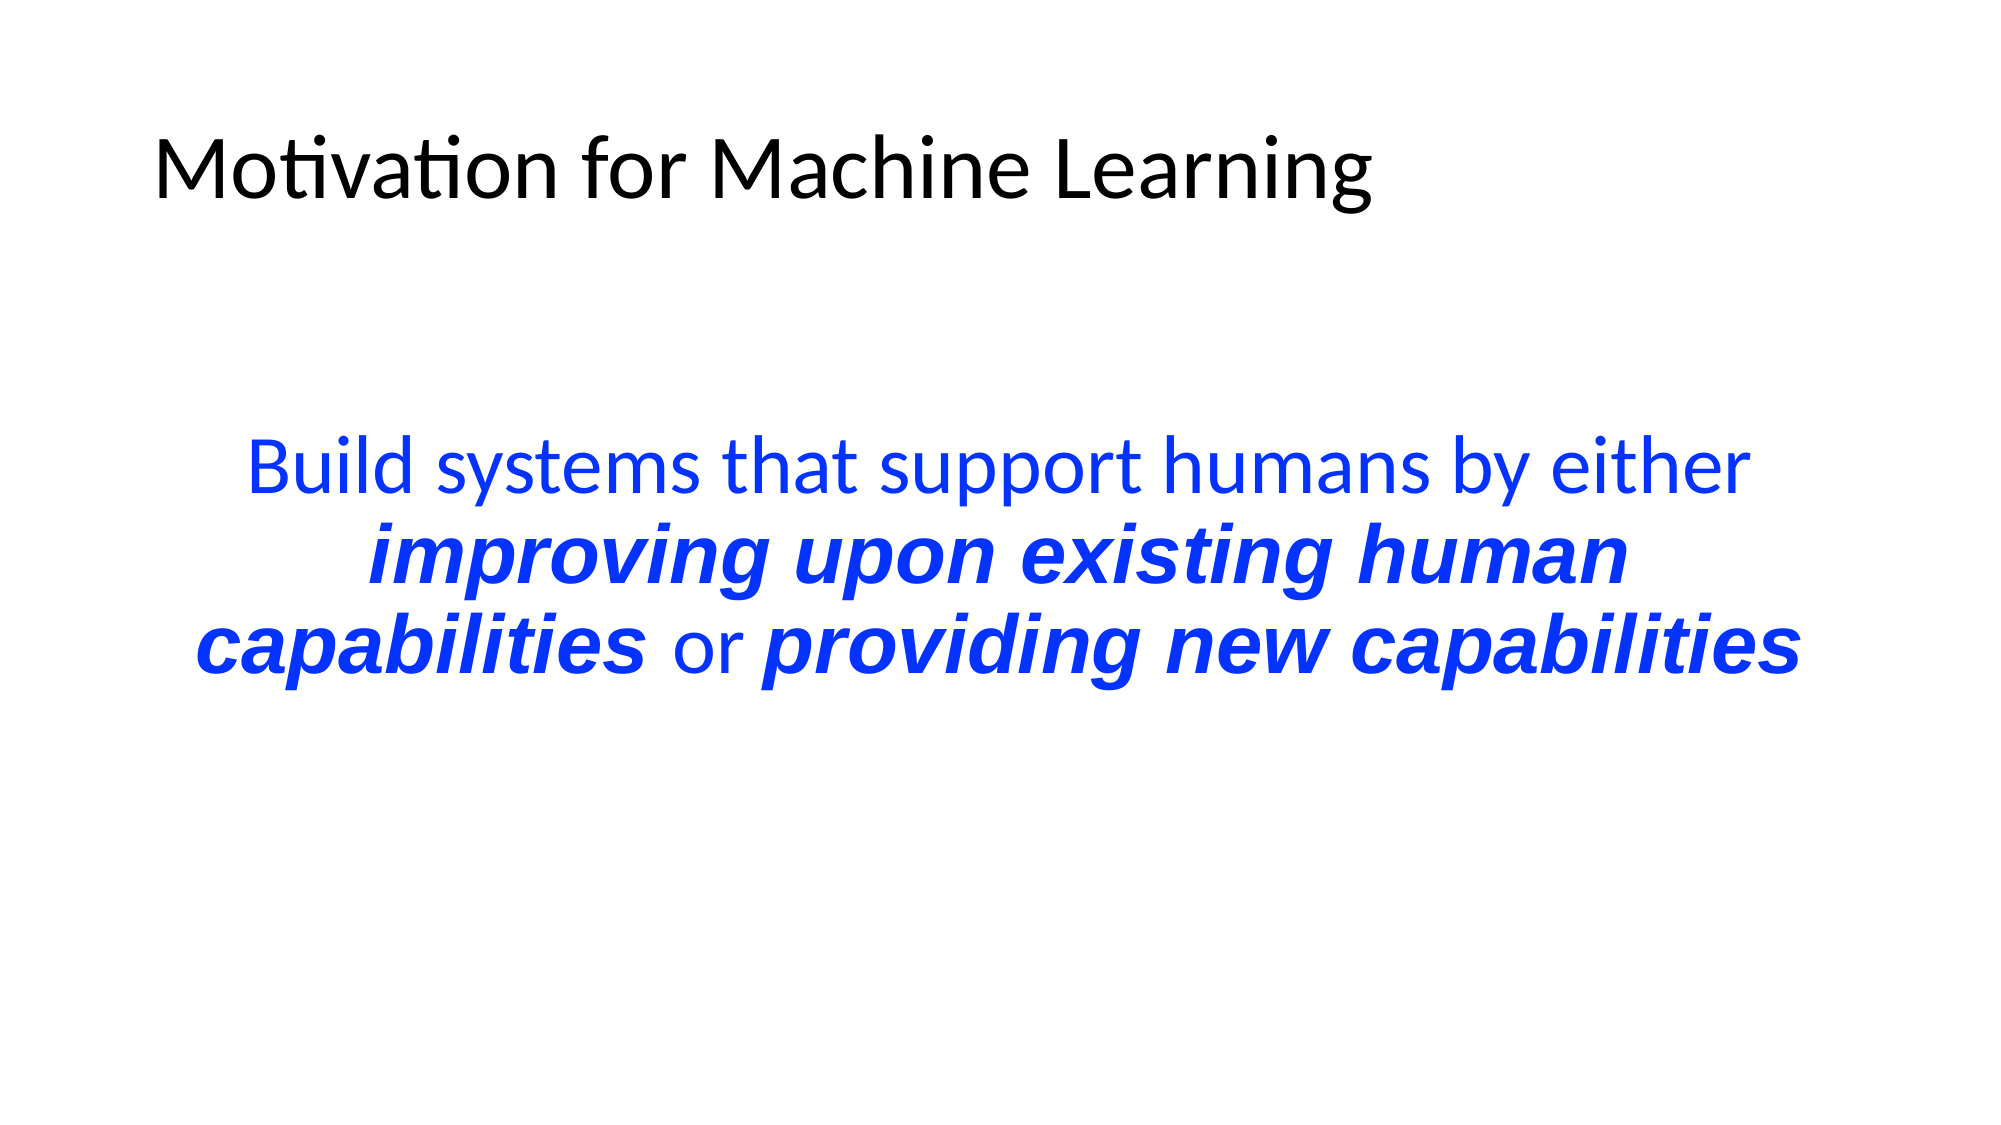

# Motivation for Machine Learning
Build systems that support humans by either improving upon existing human capabilities or providing new capabilities